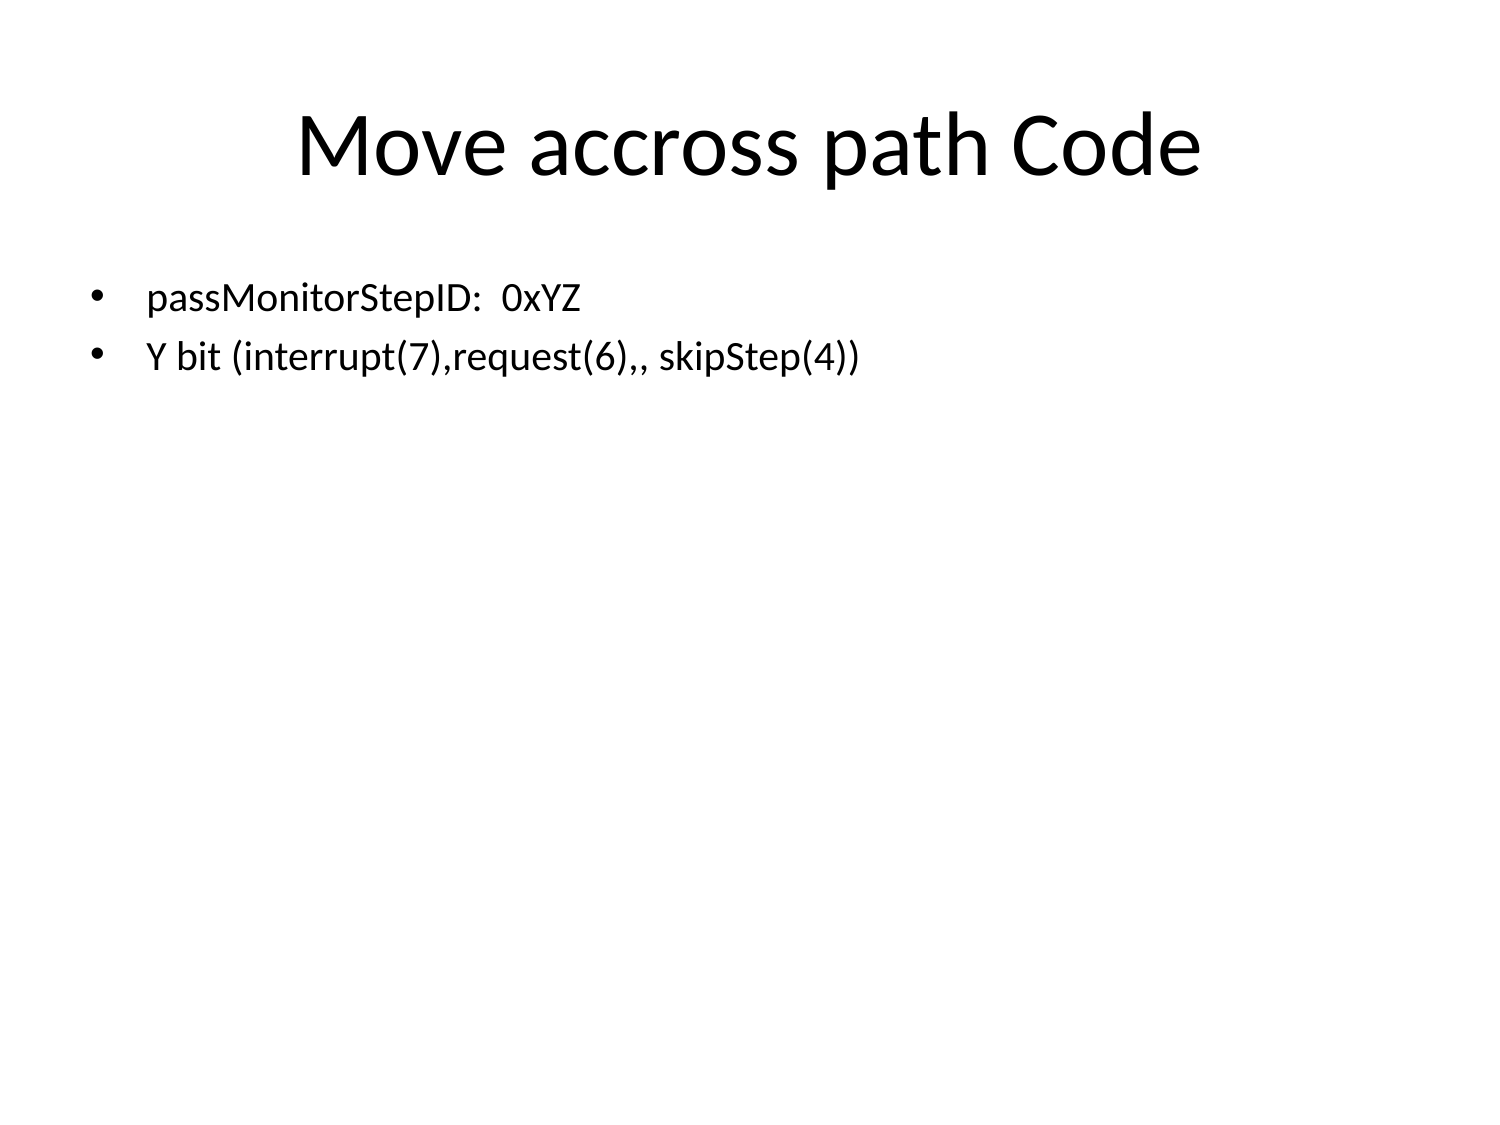

# Move accross path Code
passMonitorStepID:  0xYZ
Y bit (interrupt(7),request(6),, skipStep(4))